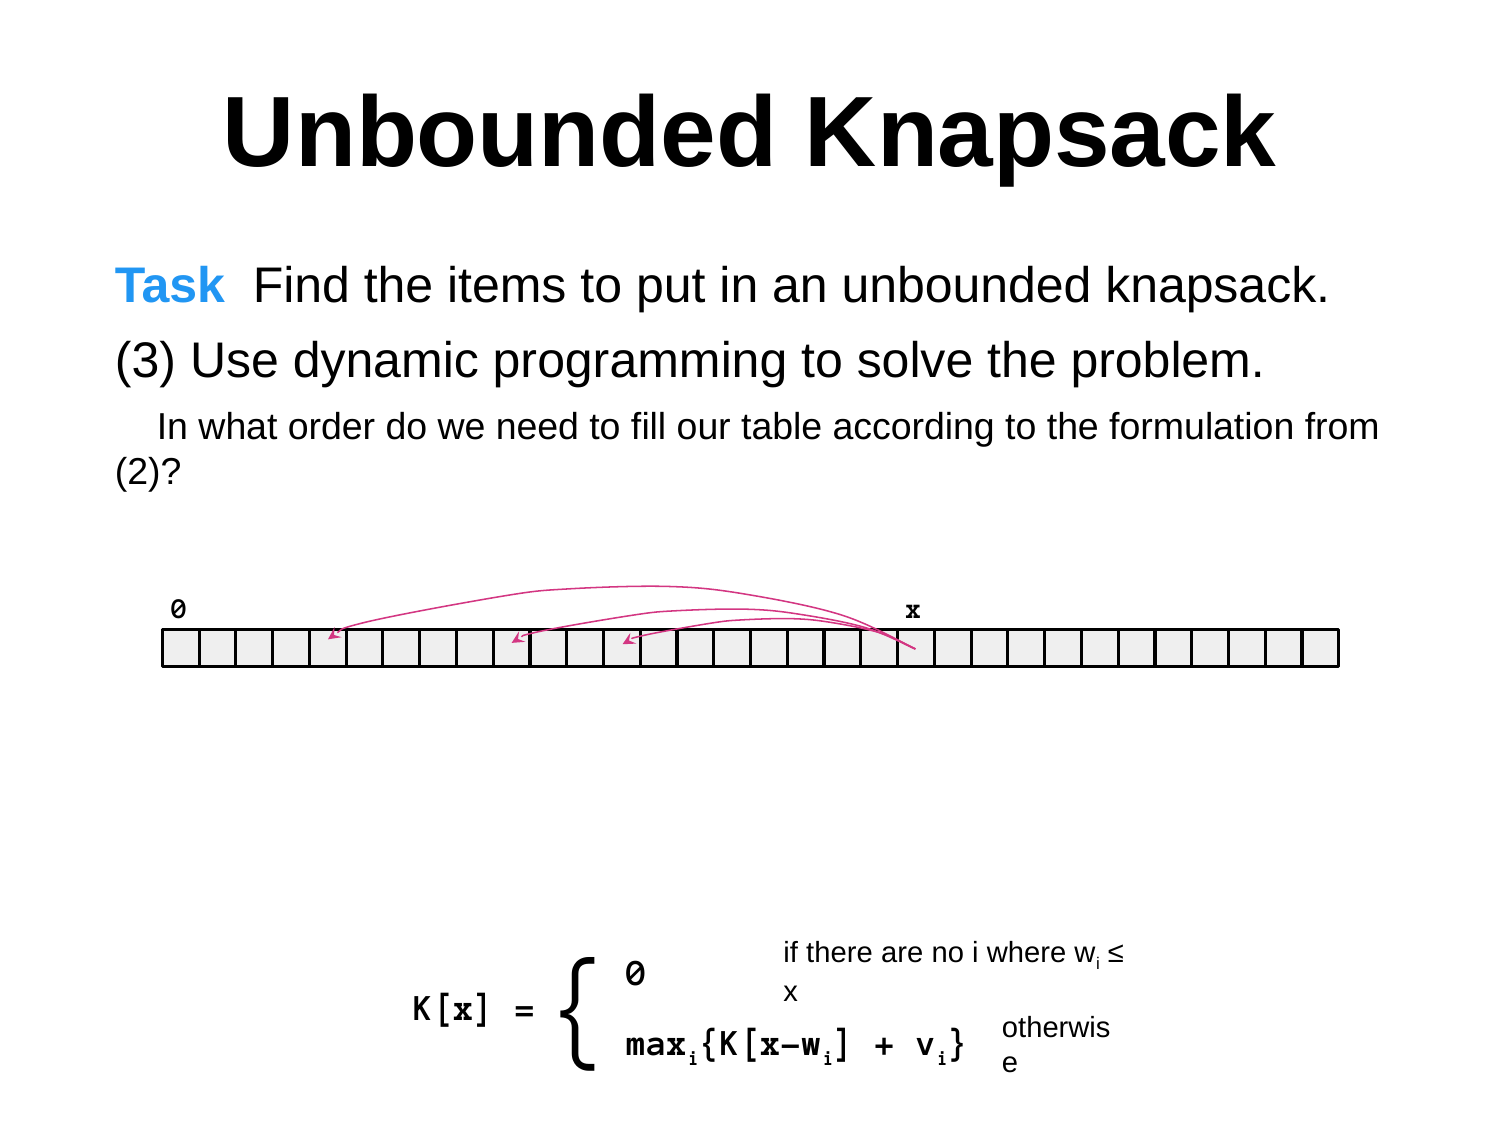

Unbounded Knapsack
Task  Find the items to put in an unbounded knapsack.

(3) Use dynamic programming to solve the problem.

    In what order do we need to fill our table according to the formulation from (2)?
0

x

{
0
if there are no i where wi ≤ x
K[x] =
maxi{K[x-wi] + vi}
otherwise